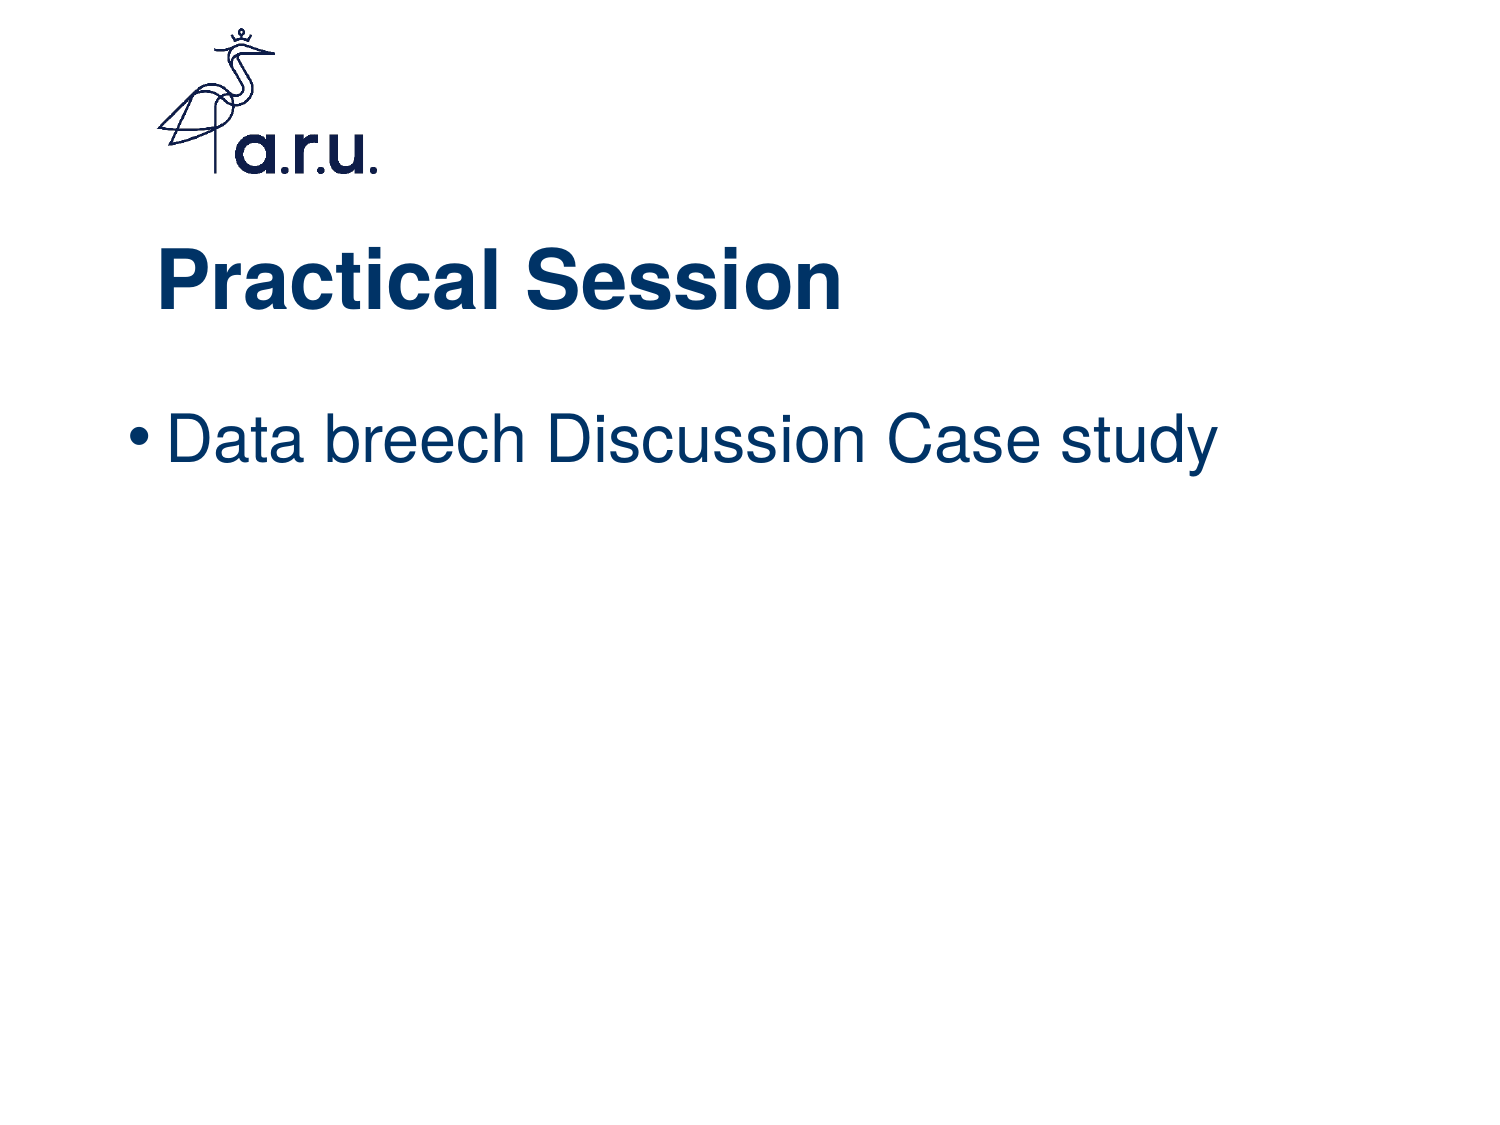

# Practical Session
Data breech Discussion Case study